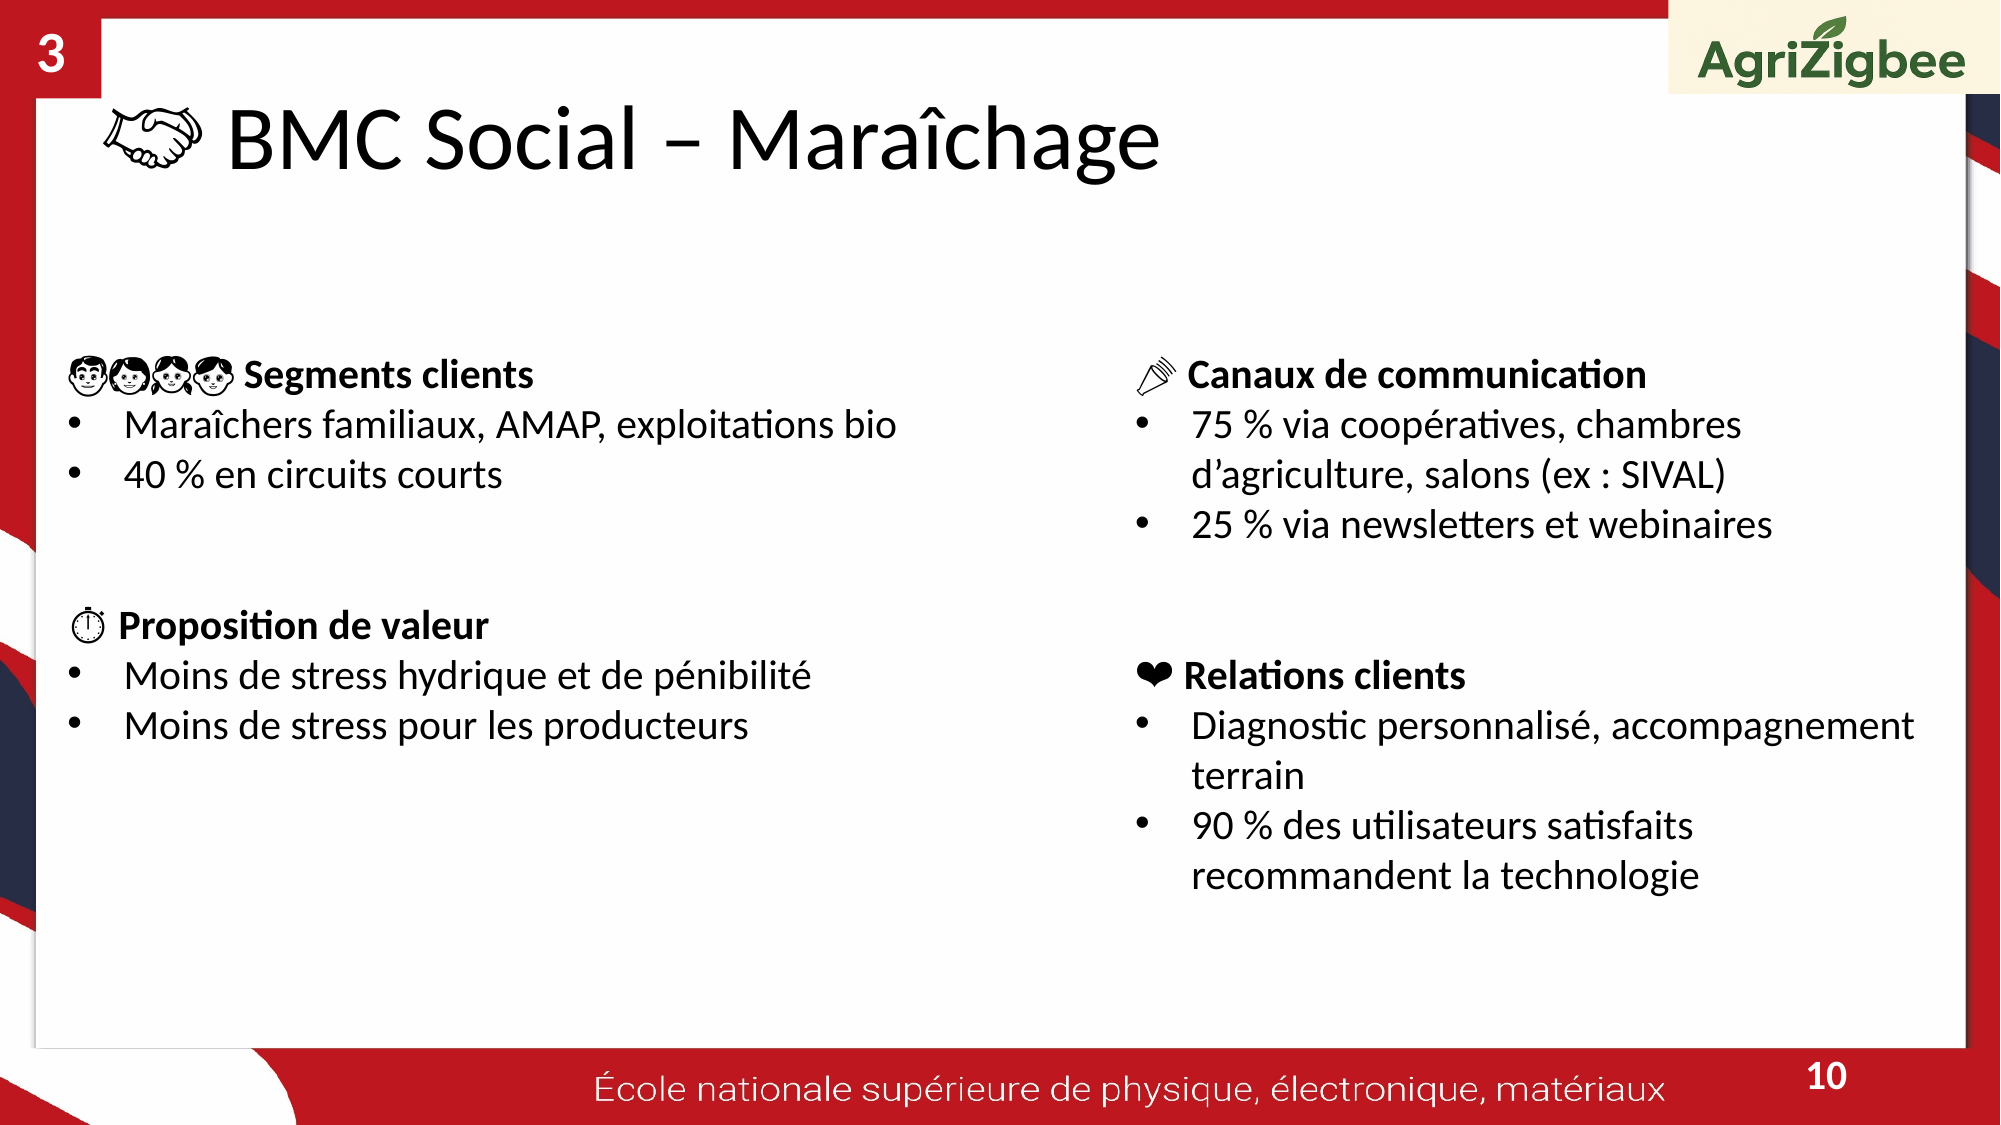

3
# 🤝 BMC Social – Maraîchage
👨‍👩‍👧‍👦 Segments clients
Maraîchers familiaux, AMAP, exploitations bio
40 % en circuits courts

⏱️ Proposition de valeur
Moins de stress hydrique et de pénibilité
Moins de stress pour les producteurs
📣 Canaux de communication
75 % via coopératives, chambres d’agriculture, salons (ex : SIVAL)
25 % via newsletters et webinaires

❤️ Relations clients
Diagnostic personnalisé, accompagnement terrain
90 % des utilisateurs satisfaits recommandent la technologie

10